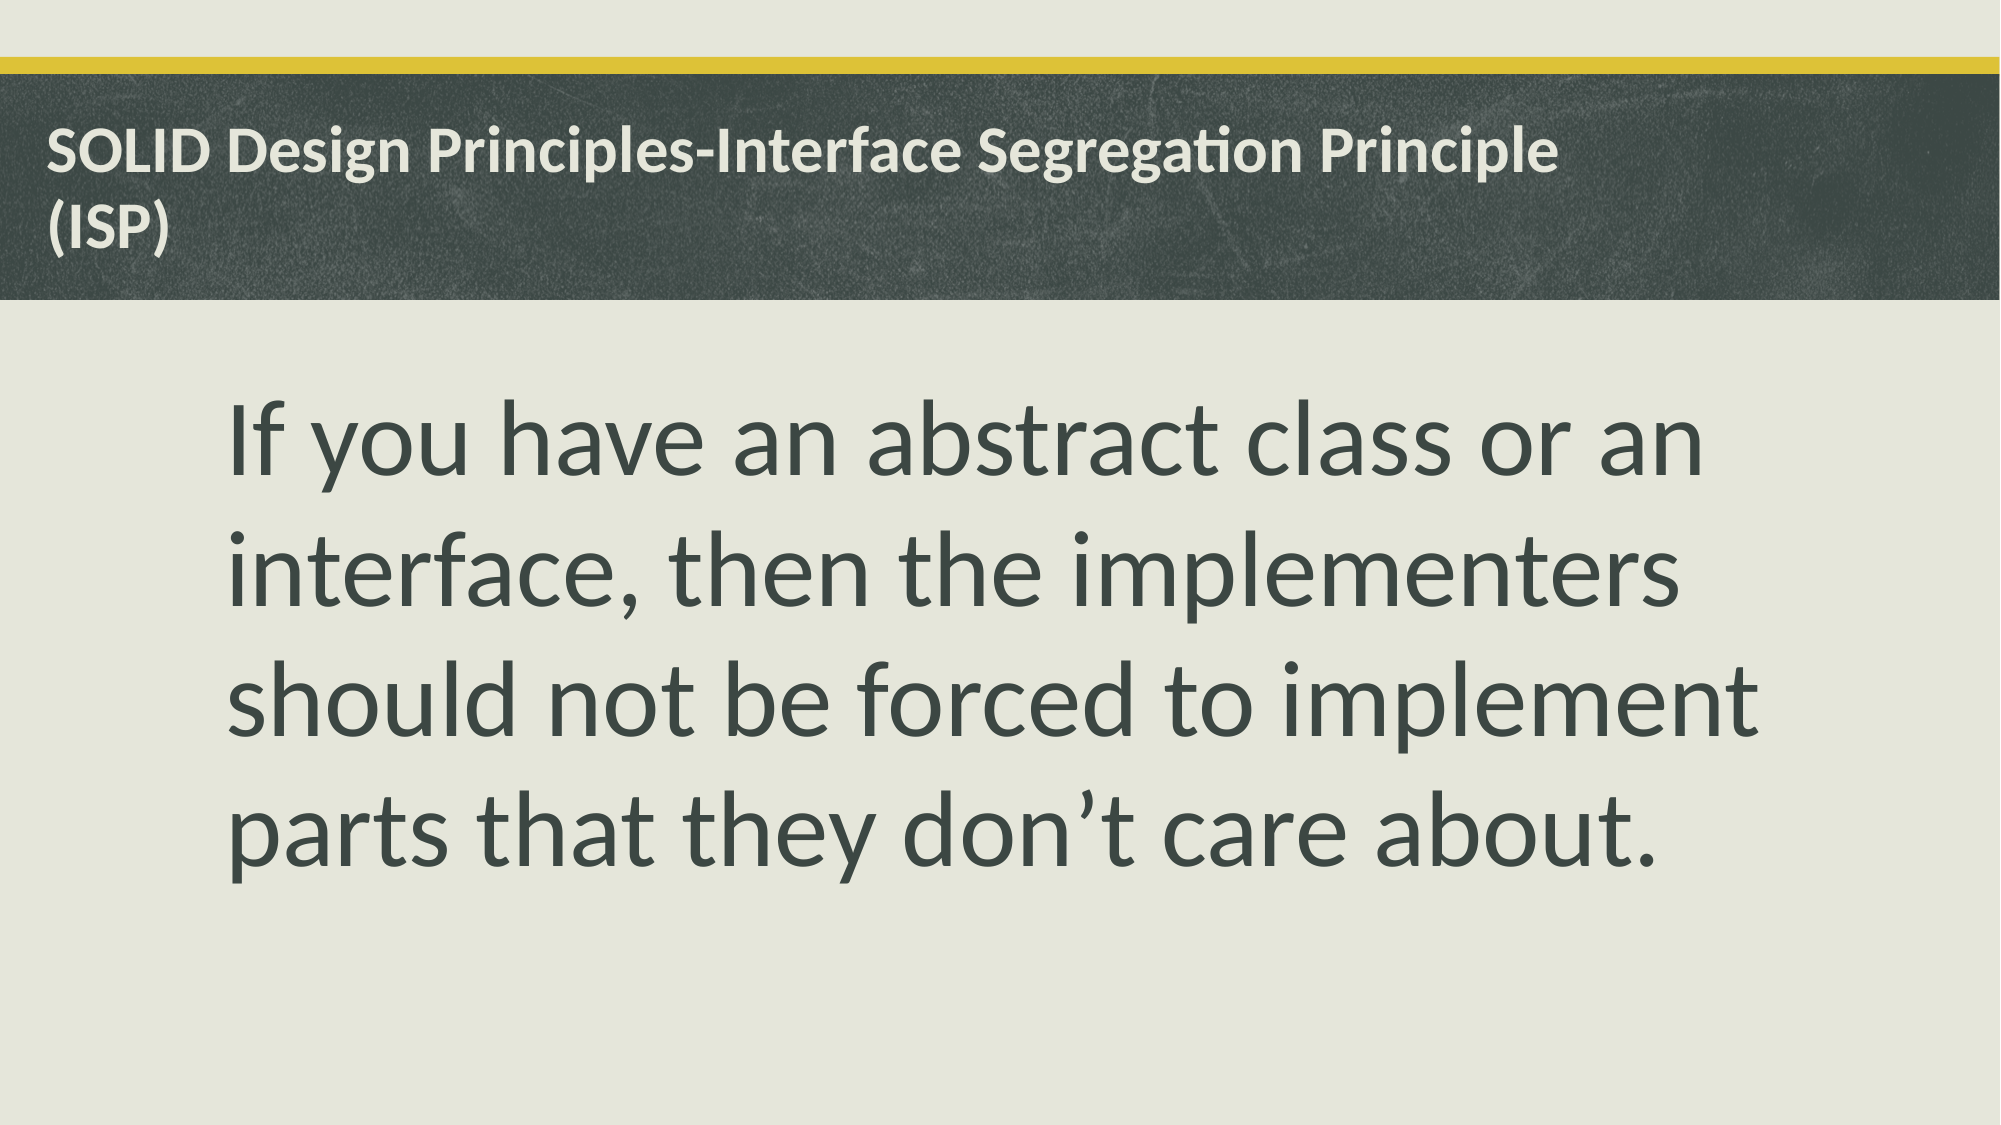

# SOLID Design Principles-Interface Segregation Principle (ISP)
If you have an abstract class or an interface, then the implementers should not be forced to implement parts that they don’t care about.